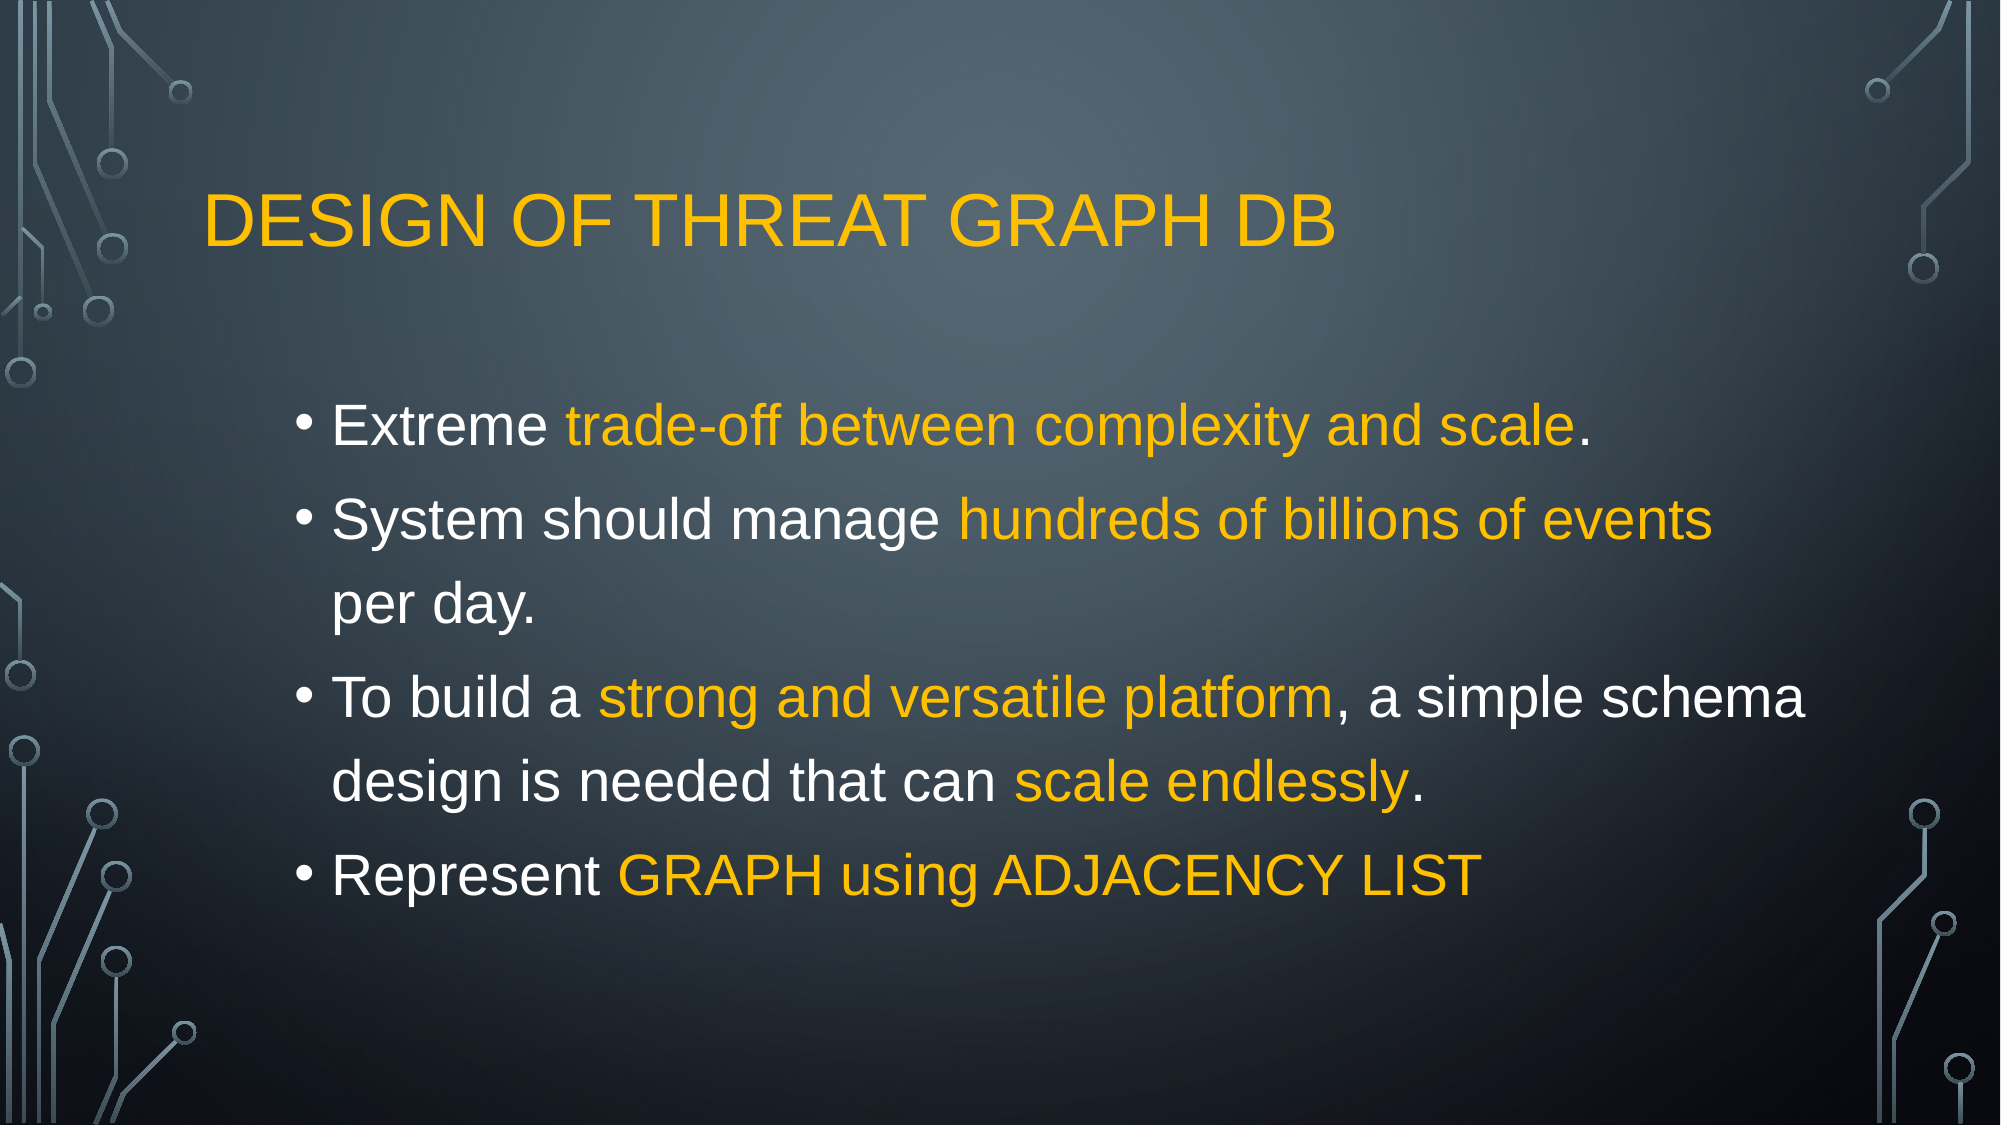

# DESIGN OF THREAT GRAPH DB

Extreme trade-off between complexity and scale.
System should manage hundreds of billions of events per day.
To build a strong and versatile platform, a simple schema design is needed that can scale endlessly.
Represent GRAPH using ADJACENCY LIST